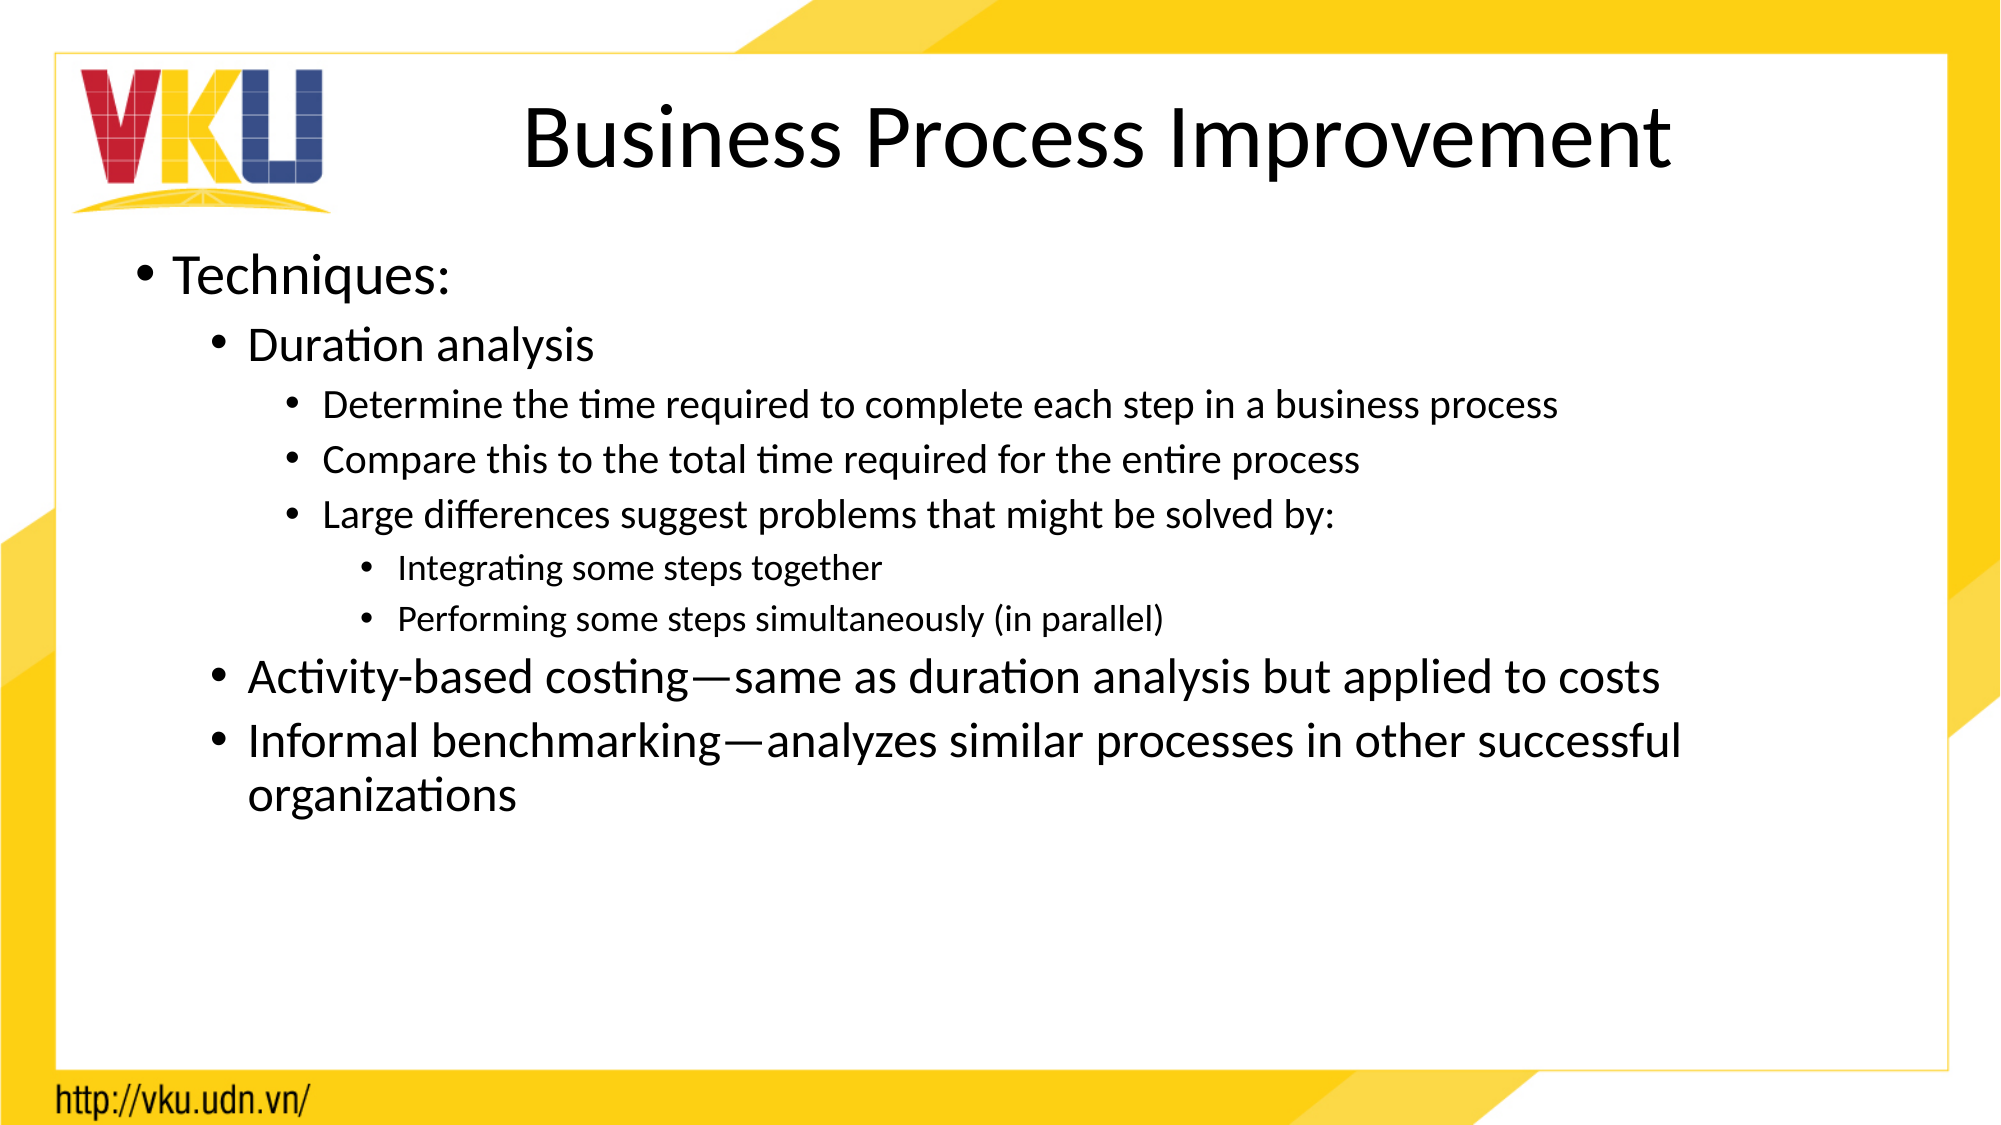

# Business Process Improvement
Techniques:
Duration analysis
Determine the time required to complete each step in a business process
Compare this to the total time required for the entire process
Large differences suggest problems that might be solved by:
Integrating some steps together
Performing some steps simultaneously (in parallel)
Activity-based costing—same as duration analysis but applied to costs
Informal benchmarking—analyzes similar processes in other successful organizations